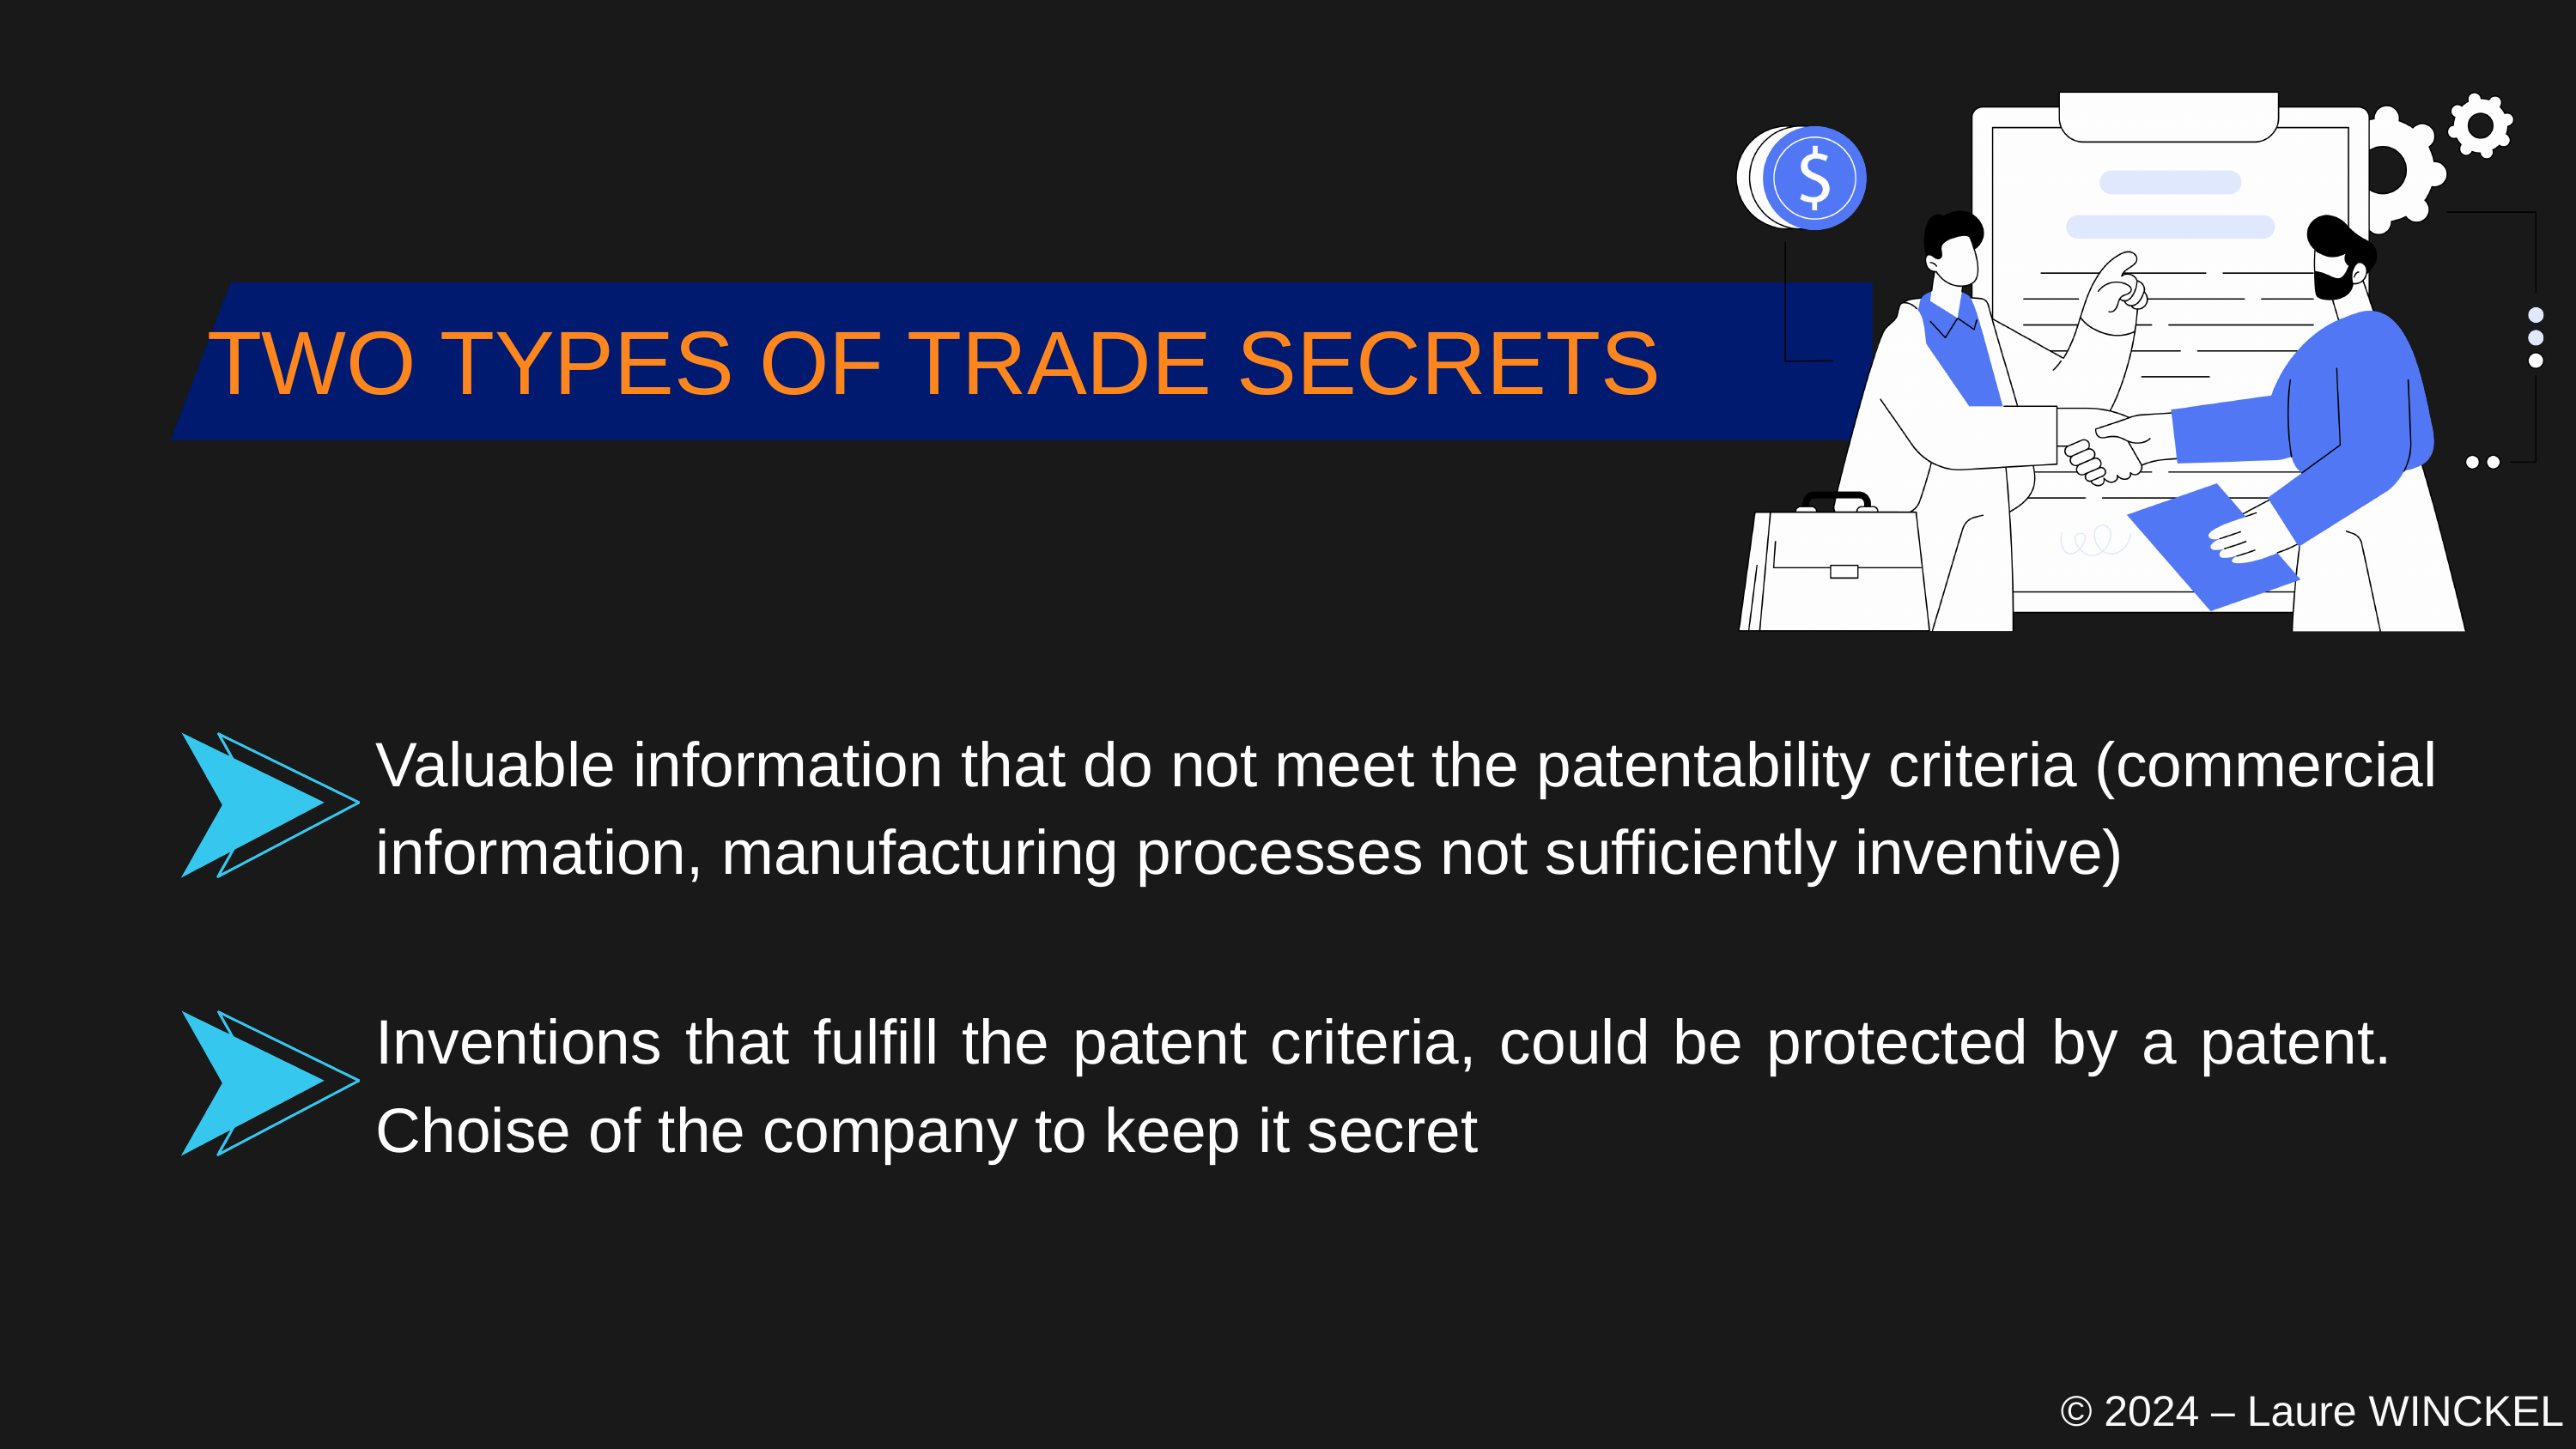

TWO TYPES OF TRADE SECRETS
Valuable information that do not meet the patentability criteria (commercial information, manufacturing processes not sufficiently inventive)

Inventions that fulfill the patent criteria, could be protected by a patent. Choise of the company to keep it secret

© 2024 – Laure WINCKEL